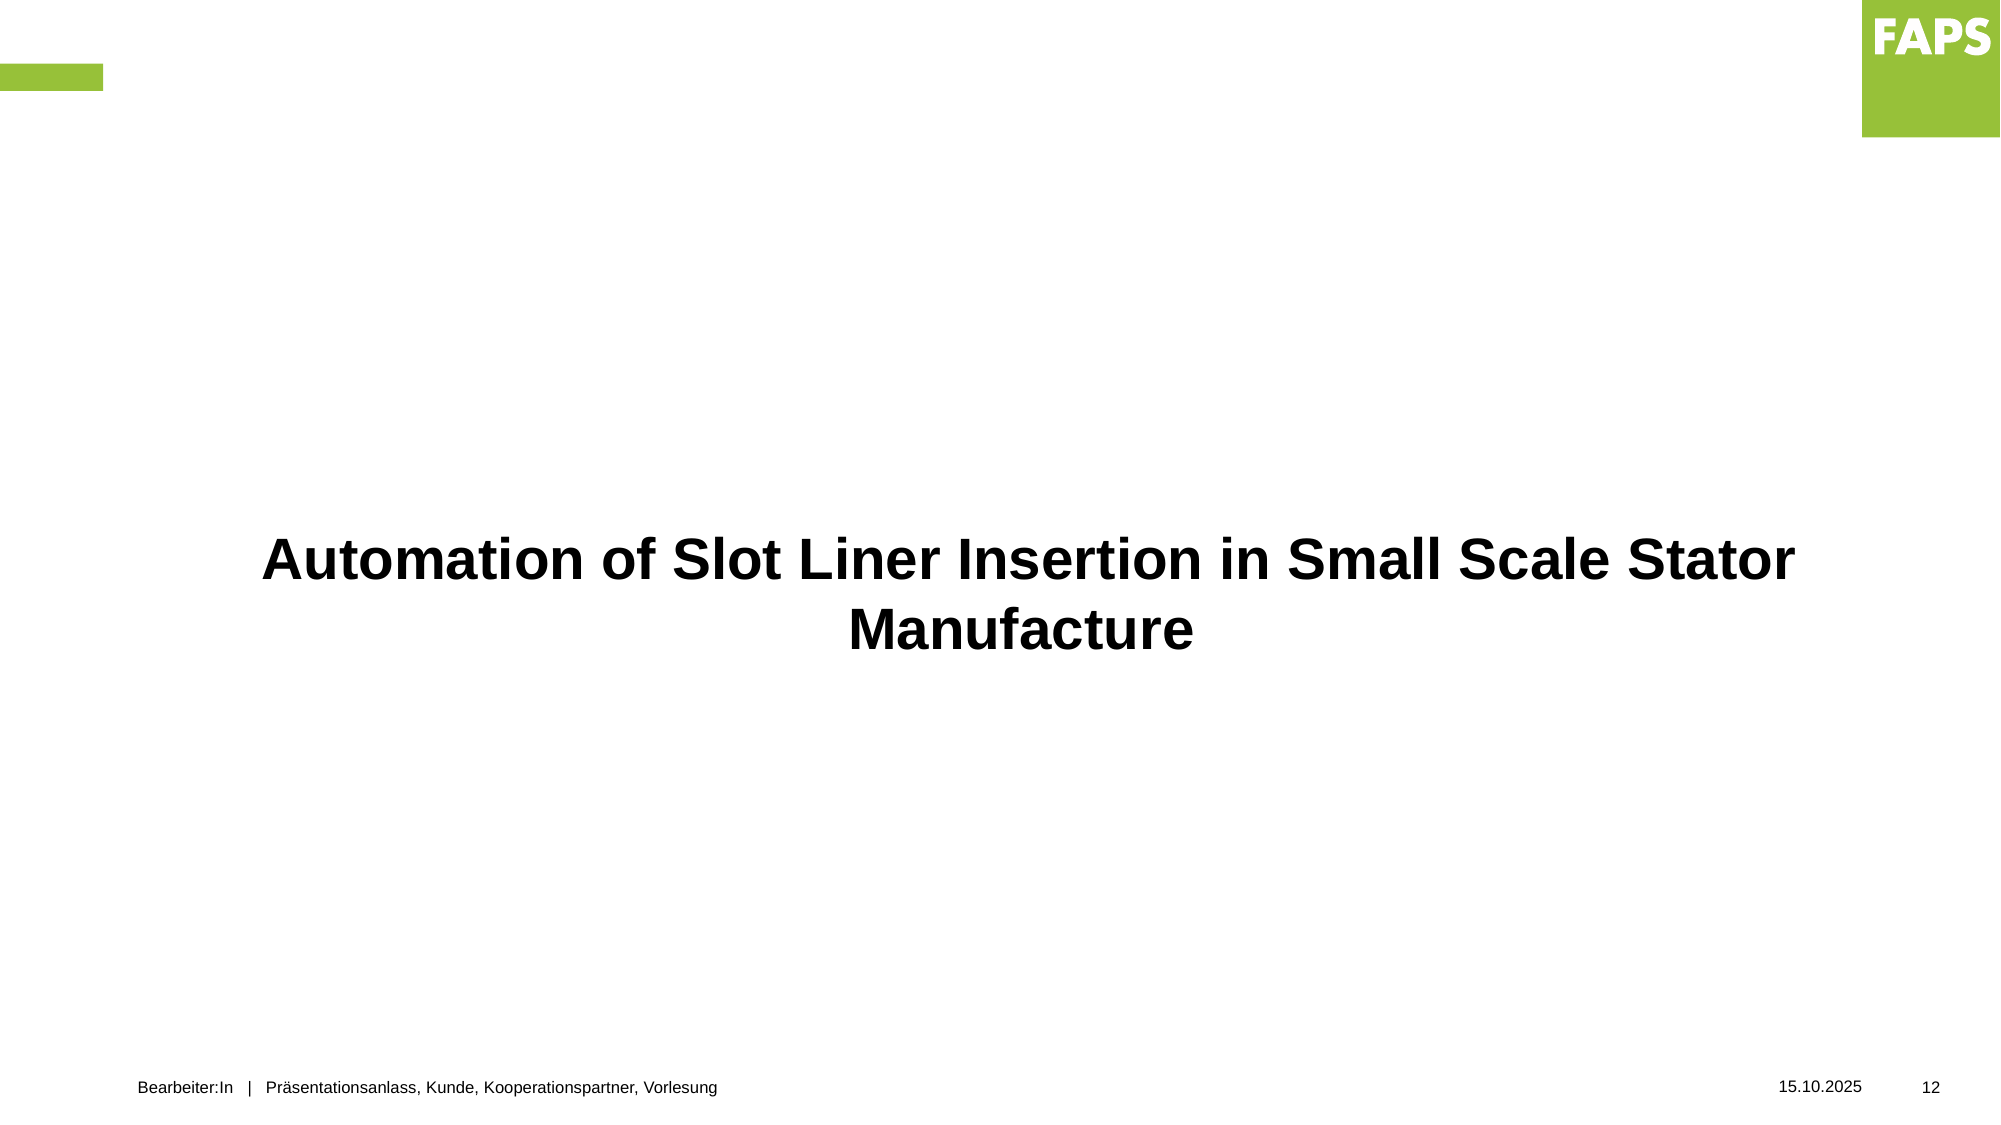

# Automation of Slot Liner Insertion in Small Scale Stator Manufacture
15.10.2025
Bearbeiter:In   |   Präsentationsanlass, Kunde, Kooperationspartner, Vorlesung
12